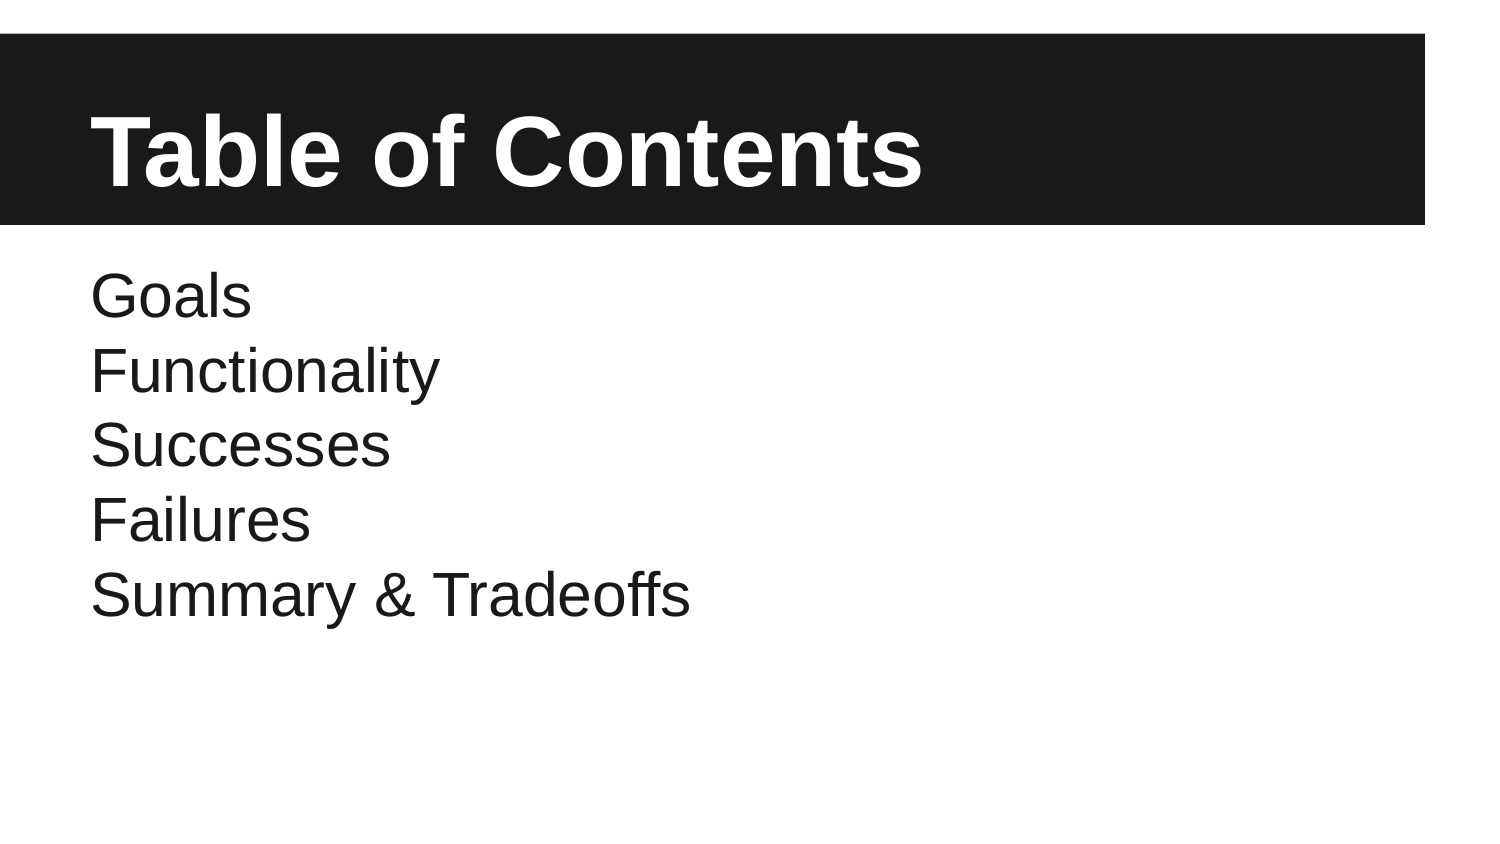

# Table of Contents
Goals
Functionality
Successes
Failures
Summary & Tradeoffs